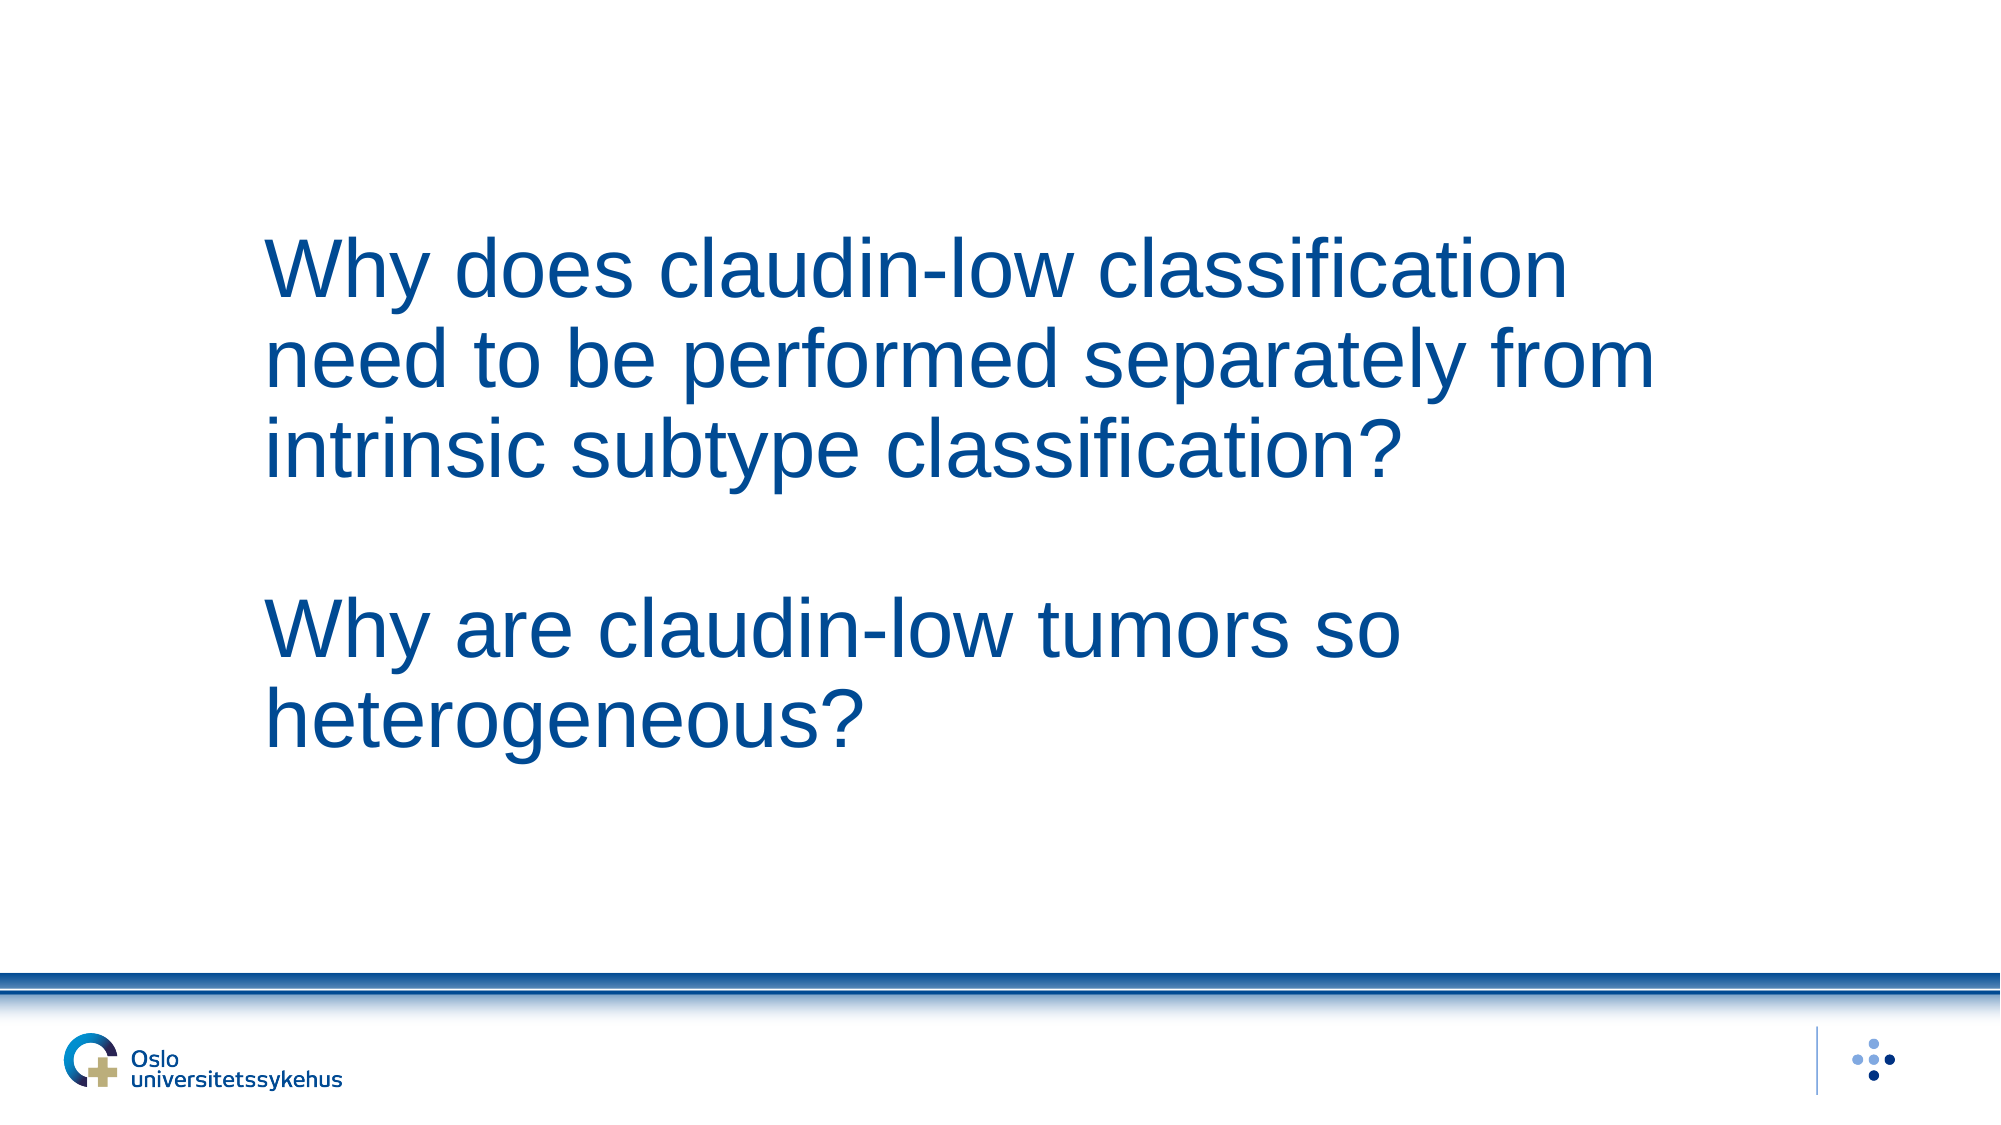

# Why does claudin-low classification need to be performed separately from intrinsic subtype classification? Why are claudin-low tumors so heterogeneous?